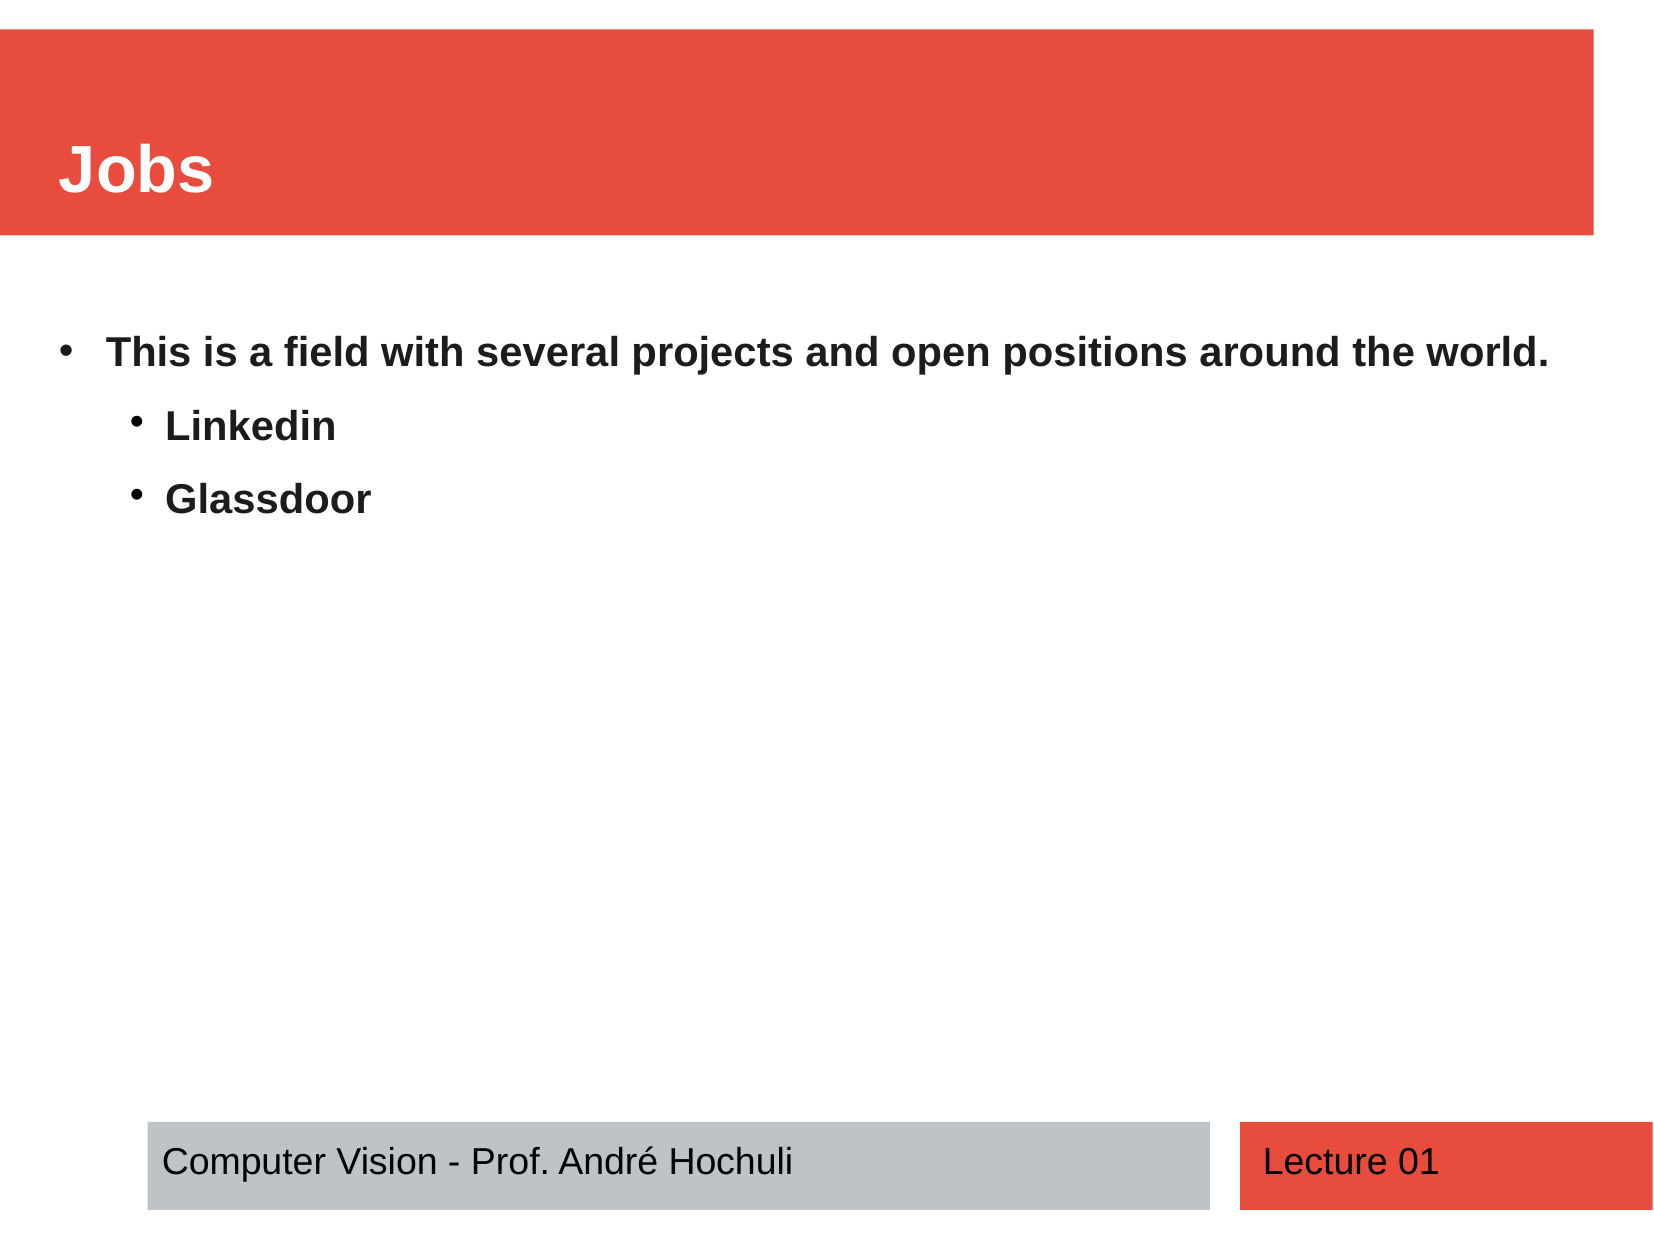

Jobs
This is a field with several projects and open positions around the world.
Linkedin
Glassdoor

Computer Vision - Prof. André Hochuli
Lecture 01